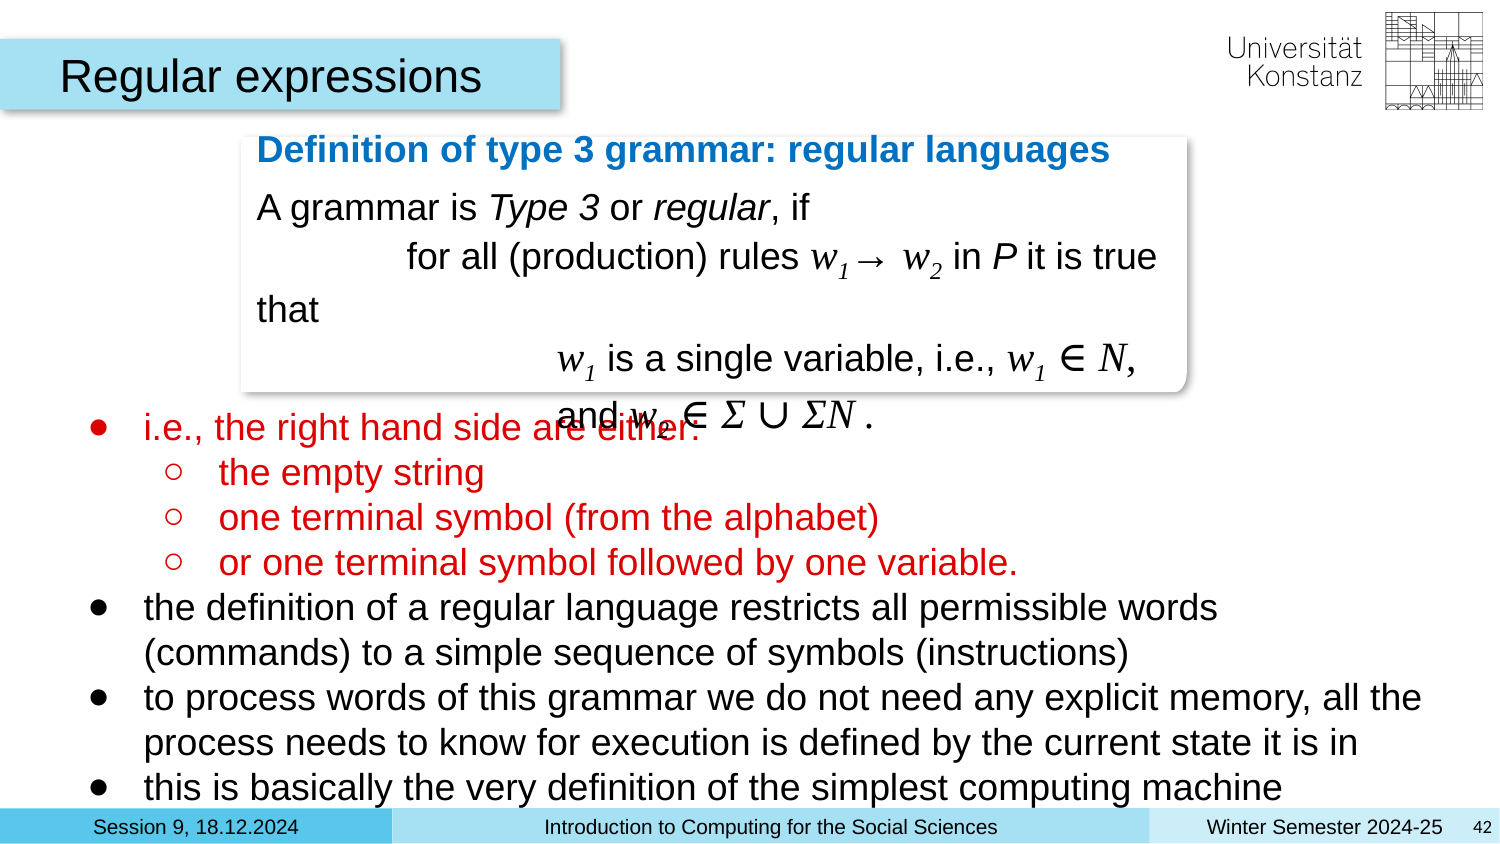

Regular expressions
Definition of type 3 grammar: regular languages
A grammar is Type 3 or regular, if
	for all (production) rules w1→ w2 in P it is true that
		w1 is a single variable, i.e., w1 ∈ N,
		and w2 ∈ Σ ∪ ΣN .

i.e., the right hand side are either:
the empty string
one terminal symbol (from the alphabet)
or one terminal symbol followed by one variable.
the definition of a regular language restricts all permissible words (commands) to a simple sequence of symbols (instructions)
to process words of this grammar we do not need any explicit memory, all the process needs to know for execution is defined by the current state it is in
this is basically the very definition of the simplest computing machine